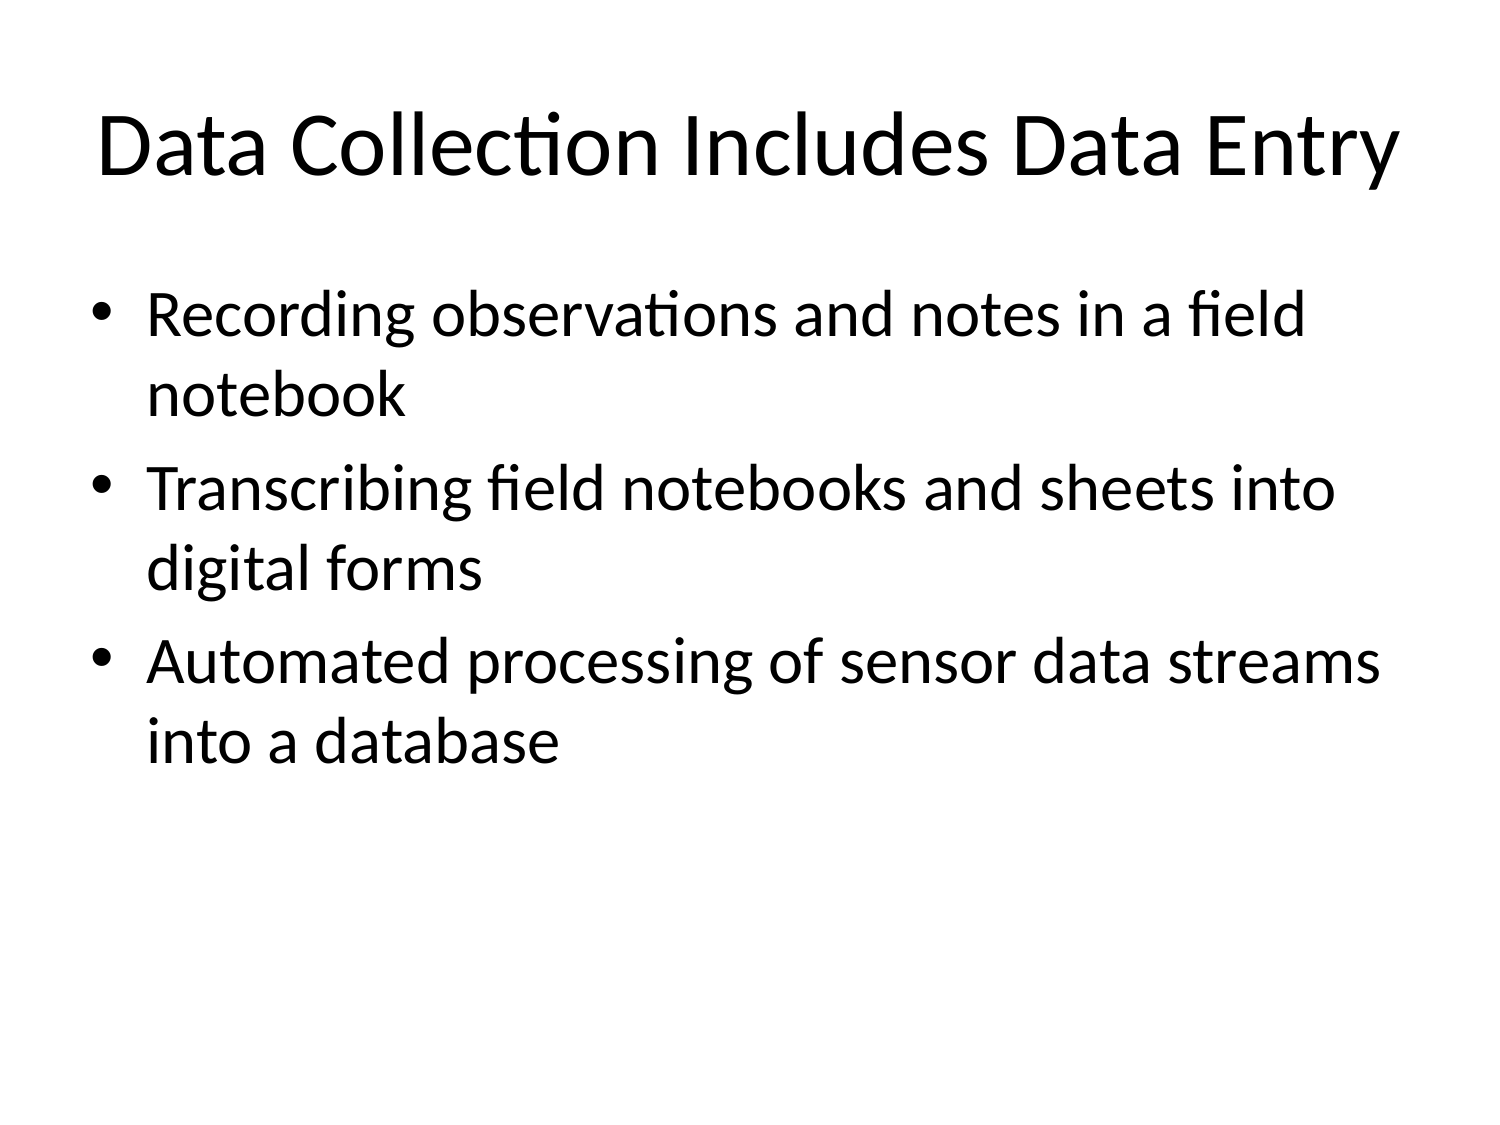

# Data Collection Includes Data Entry
Recording observations and notes in a field notebook
Transcribing field notebooks and sheets into digital forms
Automated processing of sensor data streams into a database